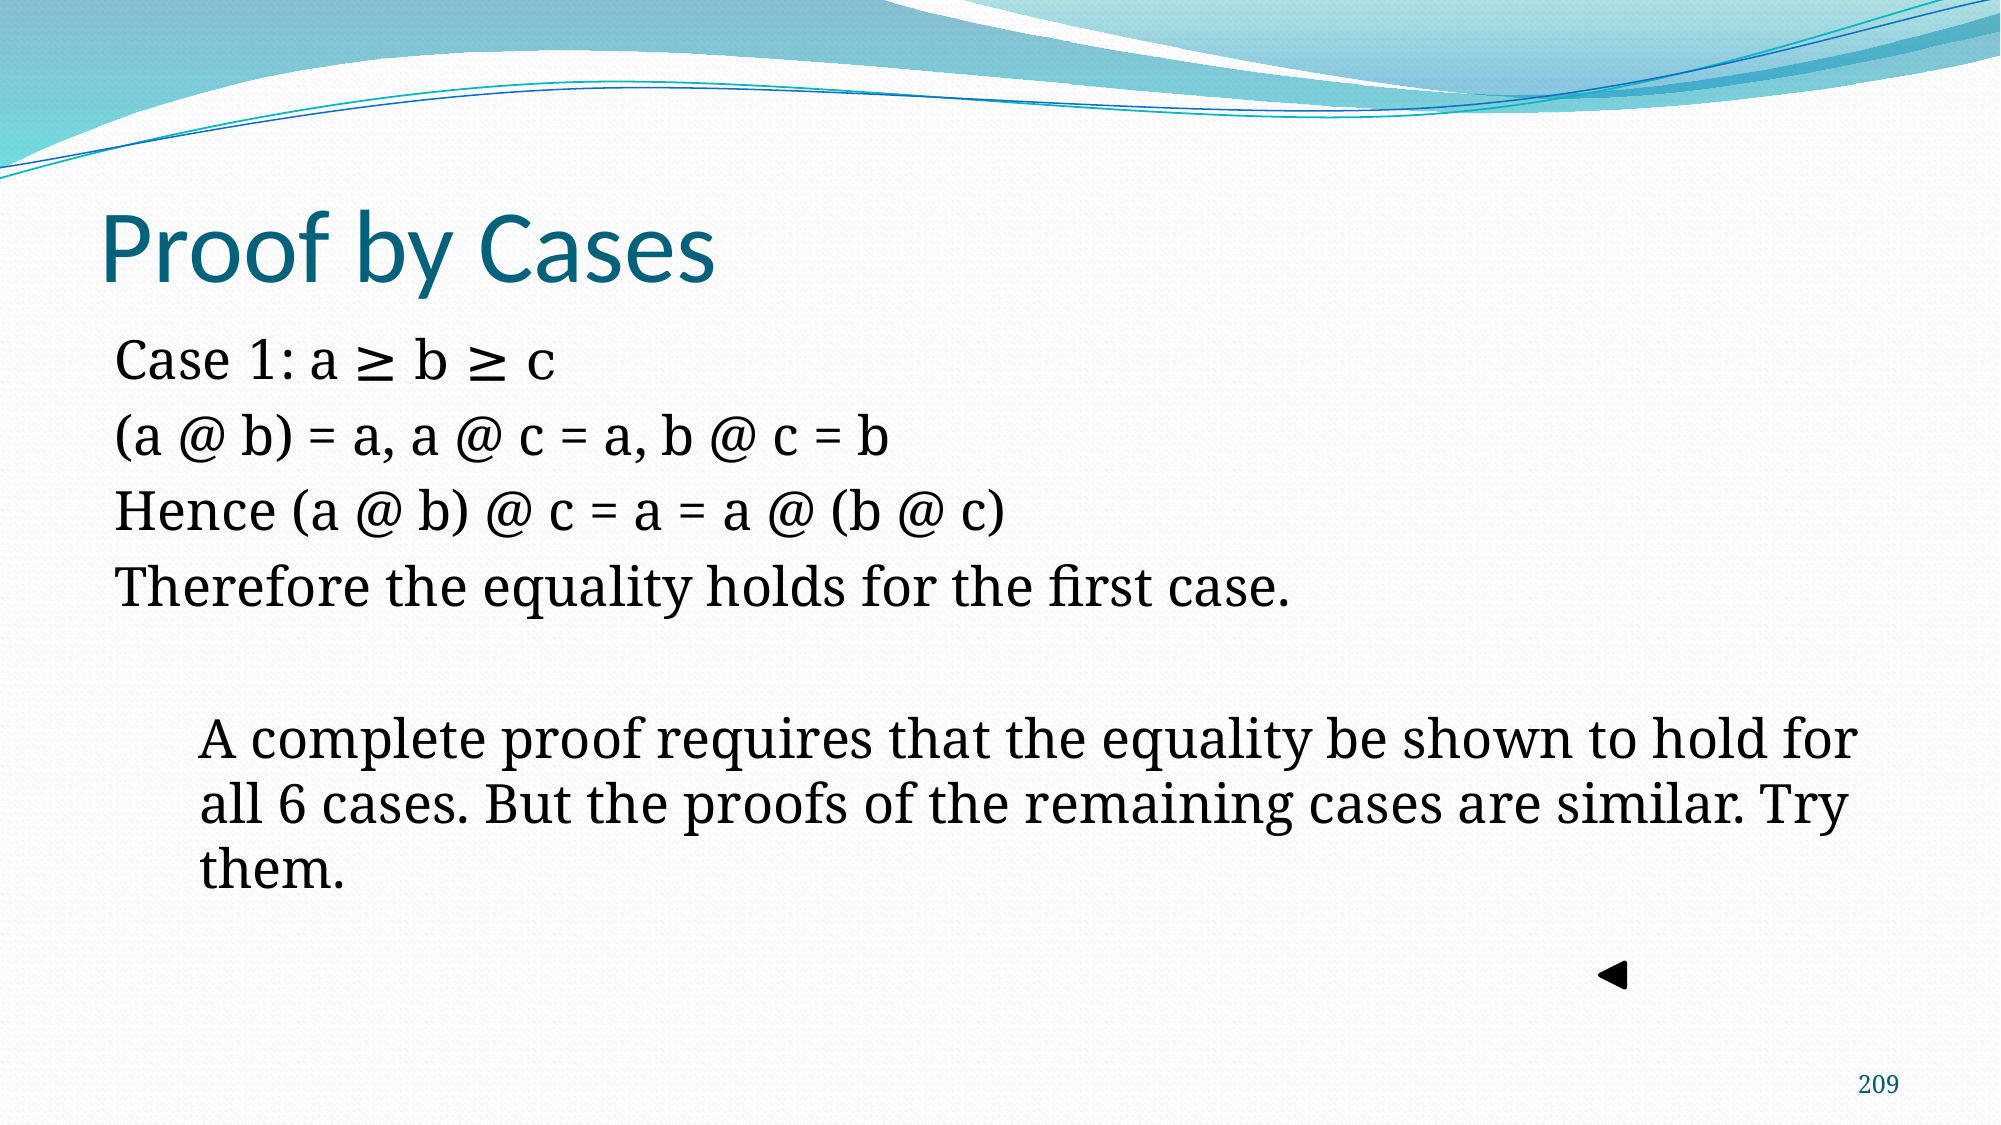

# Proof by Cases
Case 1: a ≥ b ≥ c
(a @ b) = a, a @ c = a, b @ c = b
Hence (a @ b) @ c = a = a @ (b @ c)
Therefore the equality holds for the first case.

      A complete proof requires that the equality be shown to hold for all 6 cases. But the proofs of the remaining cases are similar. Try them.

209